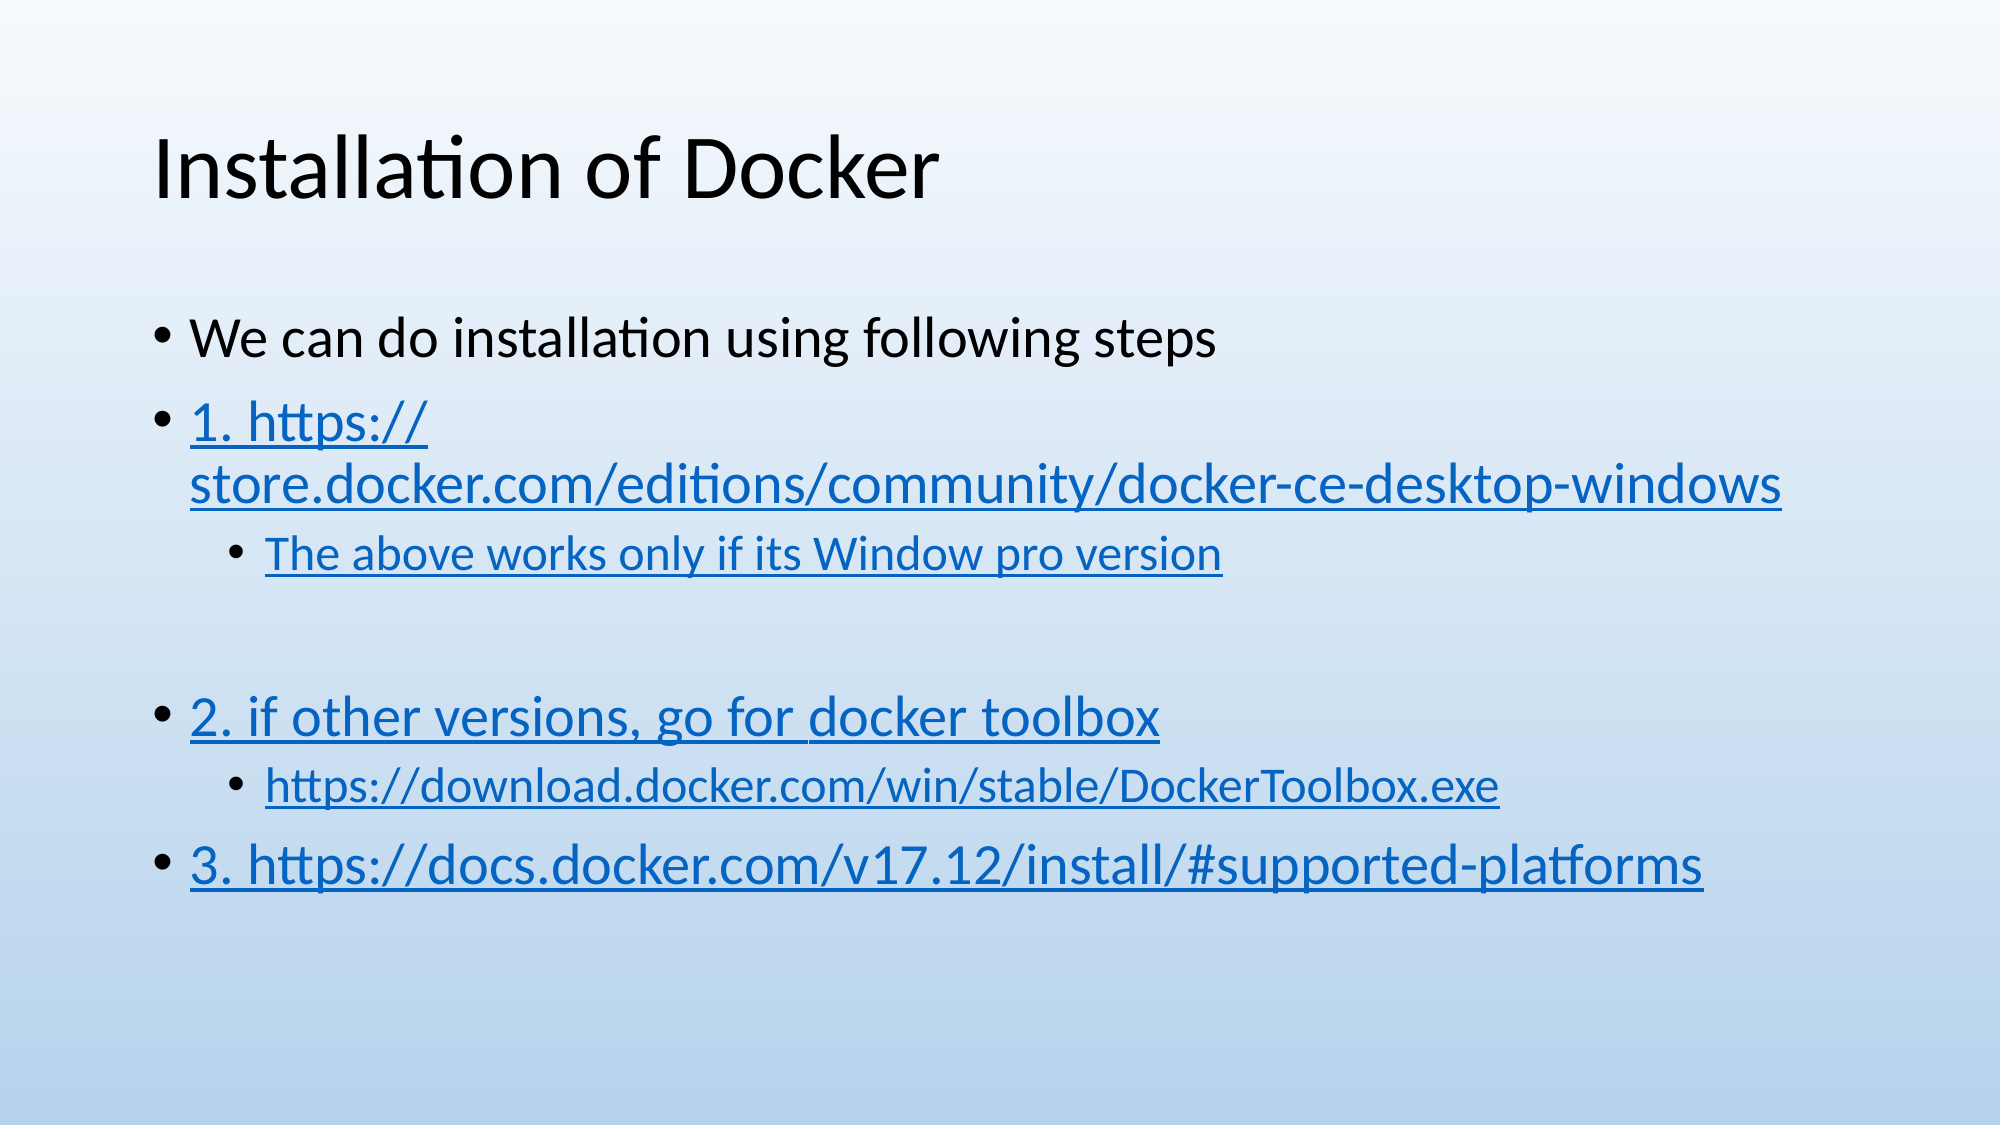

# Installation of Docker
We can do installation using following steps
1. https://store.docker.com/editions/community/docker-ce-desktop-windows
The above works only if its Window pro version

2. if other versions, go for docker toolbox
https://download.docker.com/win/stable/DockerToolbox.exe
3. https://docs.docker.com/v17.12/install/#supported-platforms